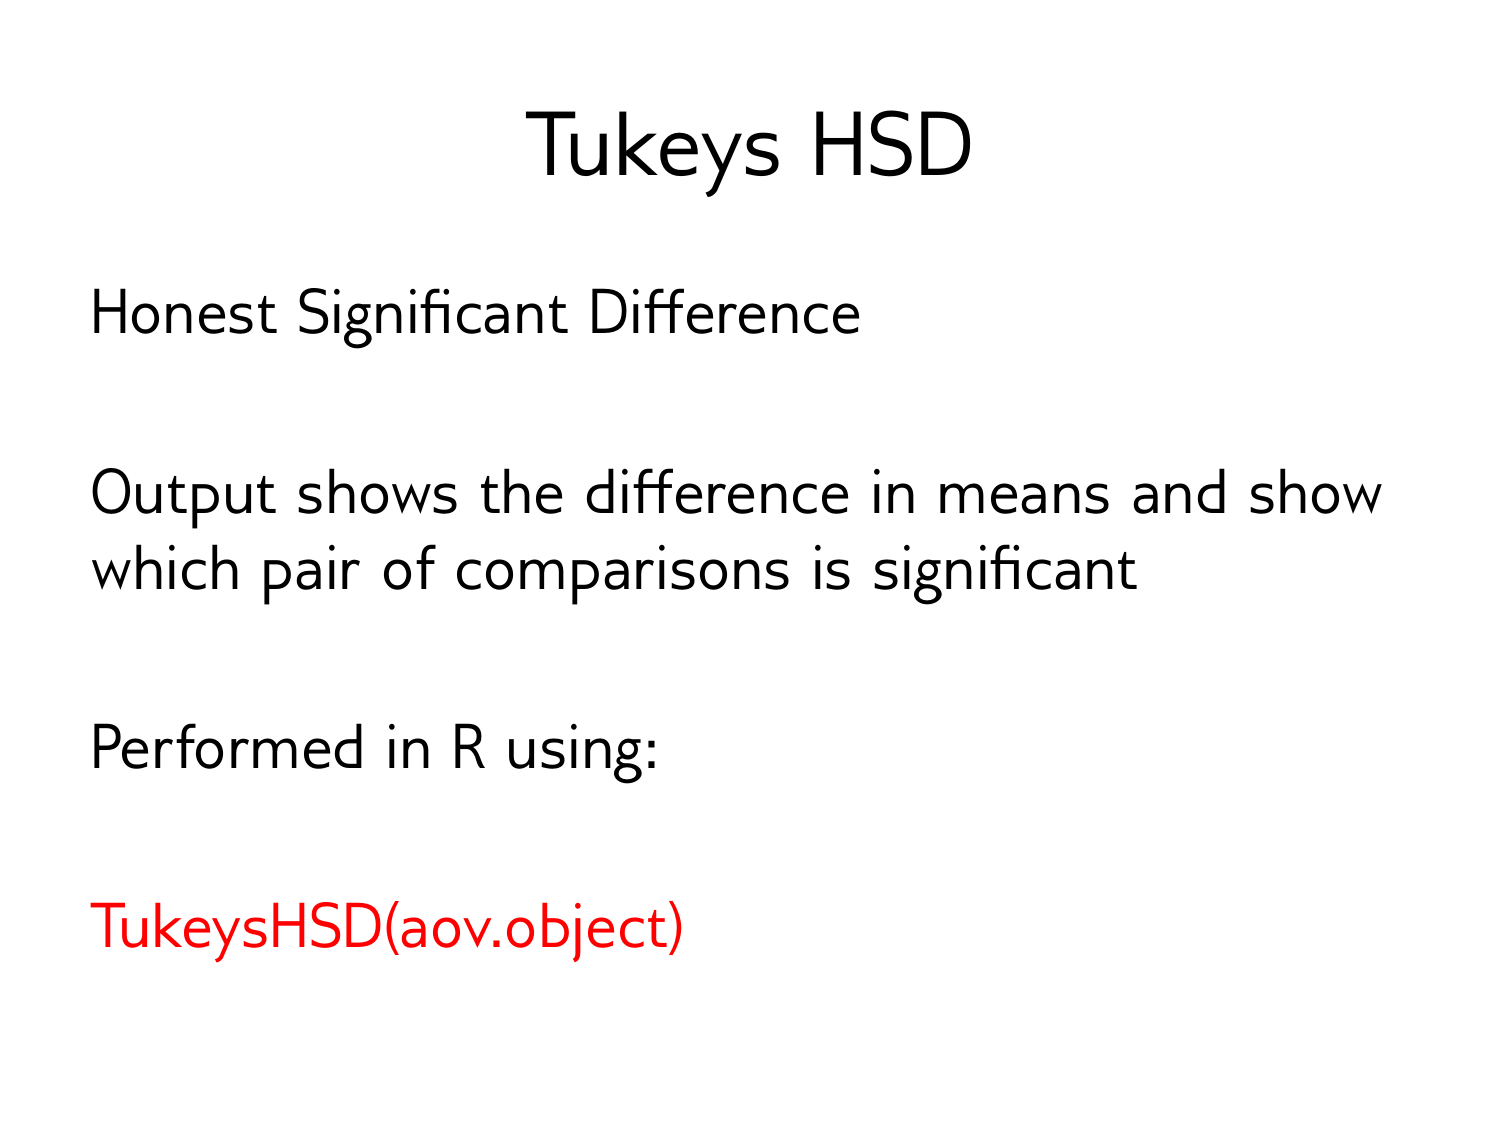

# Tukeys HSD
Honest Significant Difference

Output shows the difference in means and show which pair of comparisons is significant

Performed in R using:

TukeysHSD(aov.object)